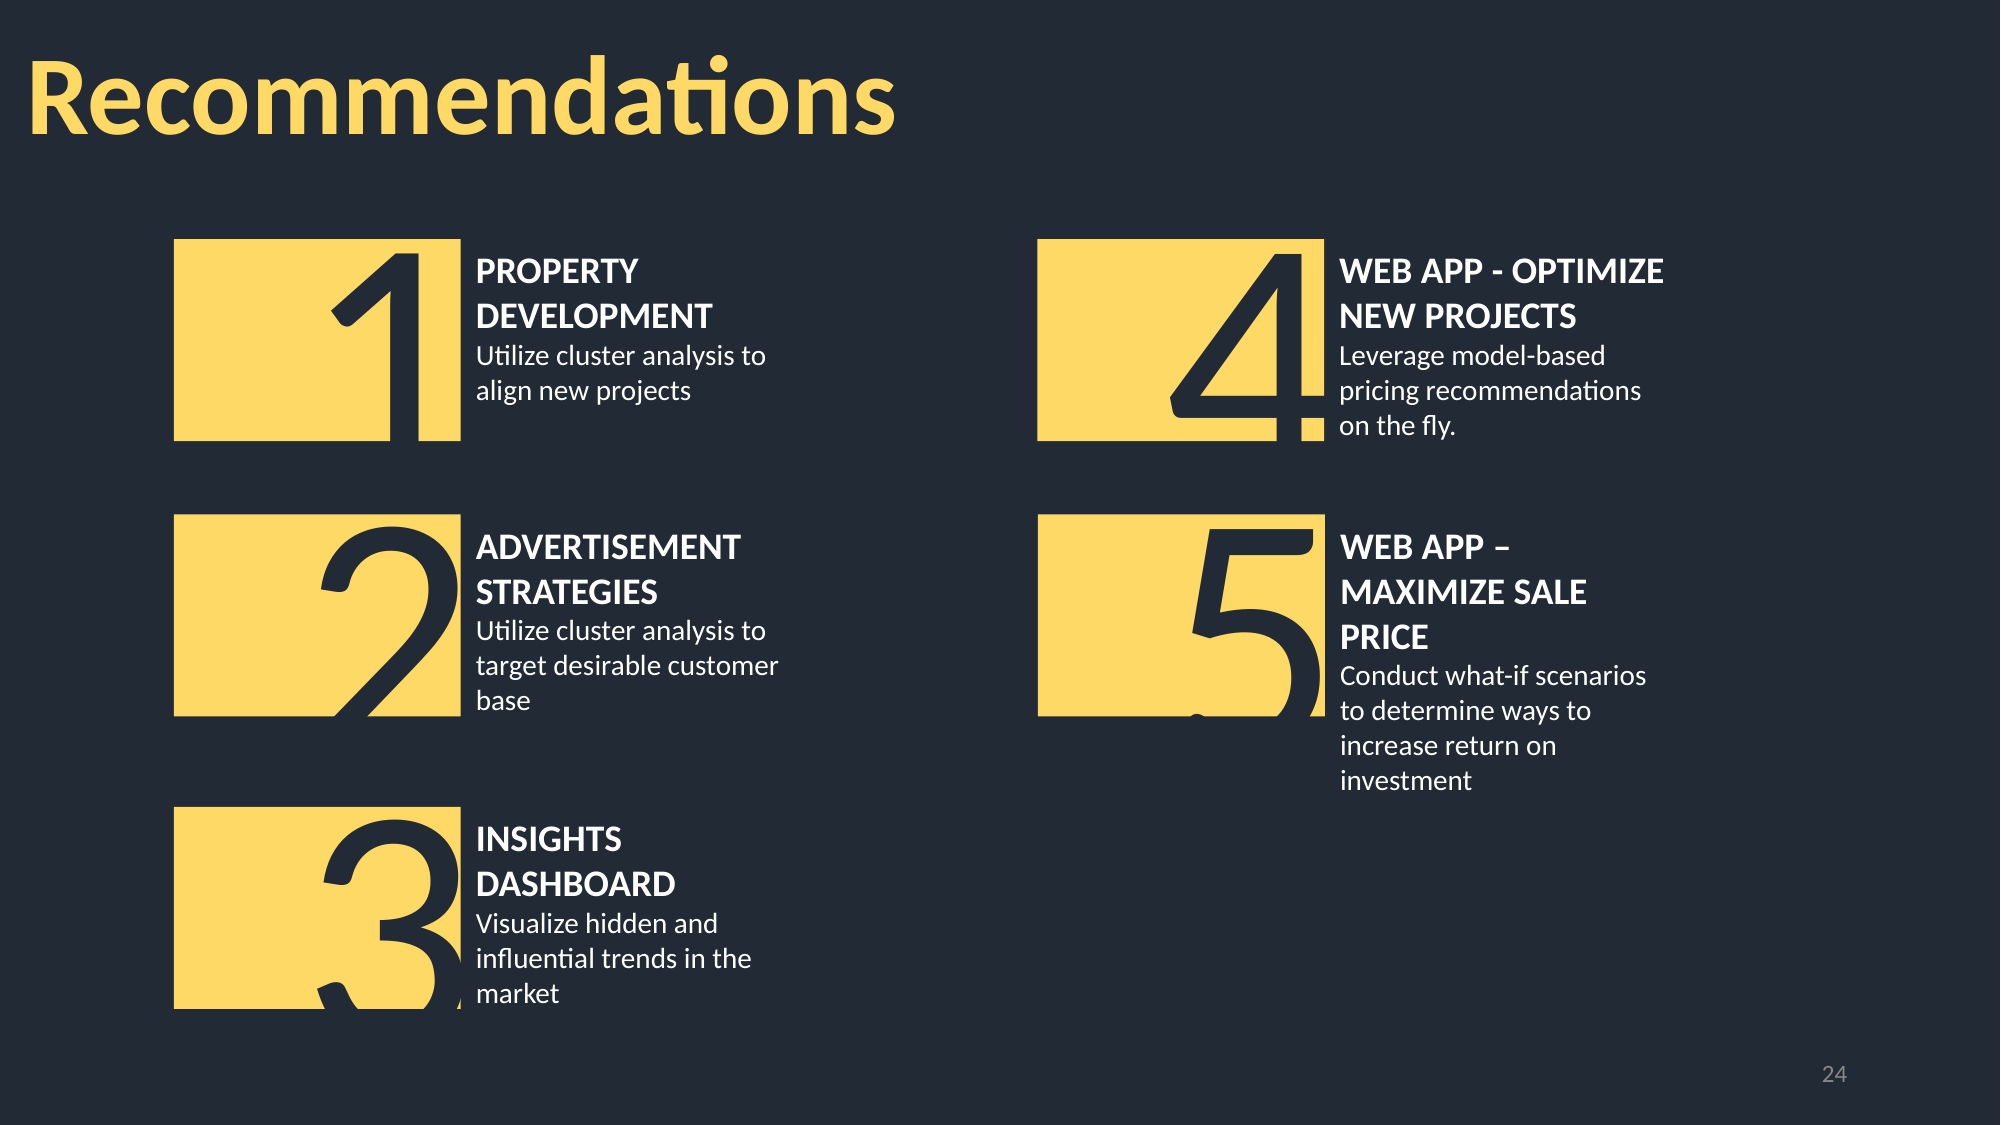

Recommendations
1
4

PROPERTY DEVELOPMENT
Utilize cluster analysis to align new projects

WEB APP - OPTIMIZE NEW PROJECTS
Leverage model-based pricing recommendations on the fly.
2
5

ADVERTISEMENT STRATEGIES
Utilize cluster analysis to target desirable customer base

WEB APP – MAXIMIZE SALE PRICE
Conduct what-if scenarios to determine ways to increase return on investment
3

INSIGHTS DASHBOARD
Visualize hidden and influential trends in the market
24